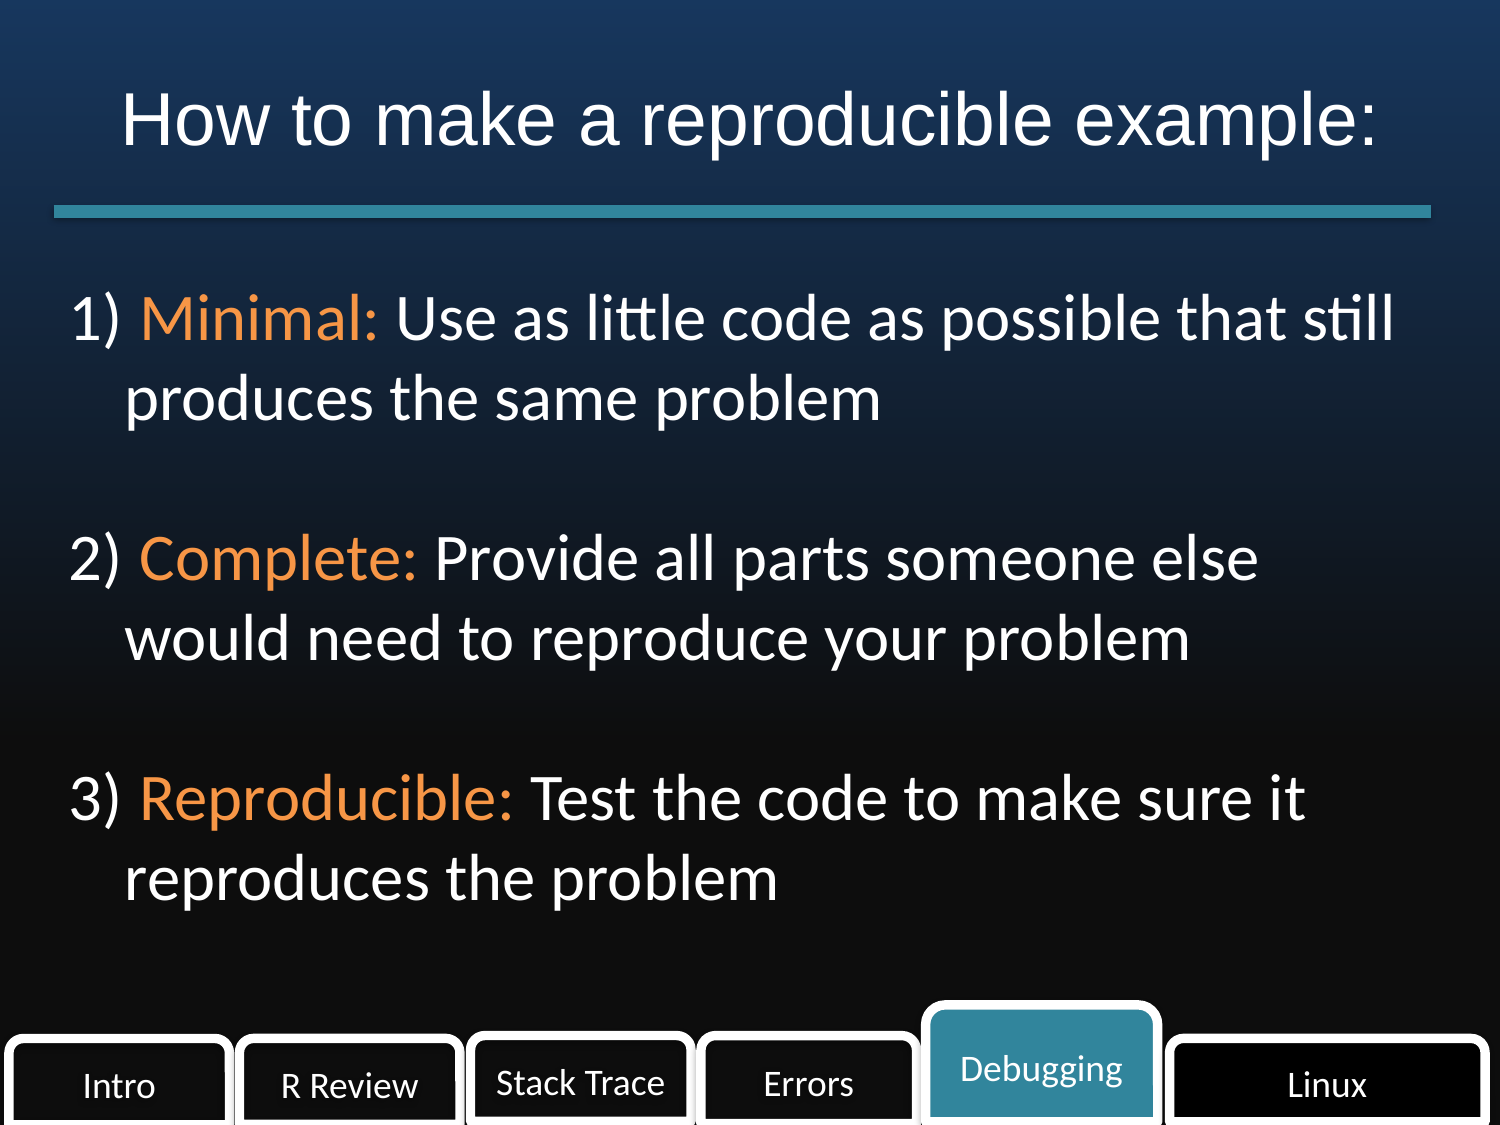

# How to make a reproducible example:
 Minimal: Use as little code as possible that still produces the same problem

 Complete: Provide all parts someone else would need to reproduce your problem

 Reproducible: Test the code to make sure it reproduces the problem
Debugging
Errors
Stack Trace
R Review
Linux
Intro